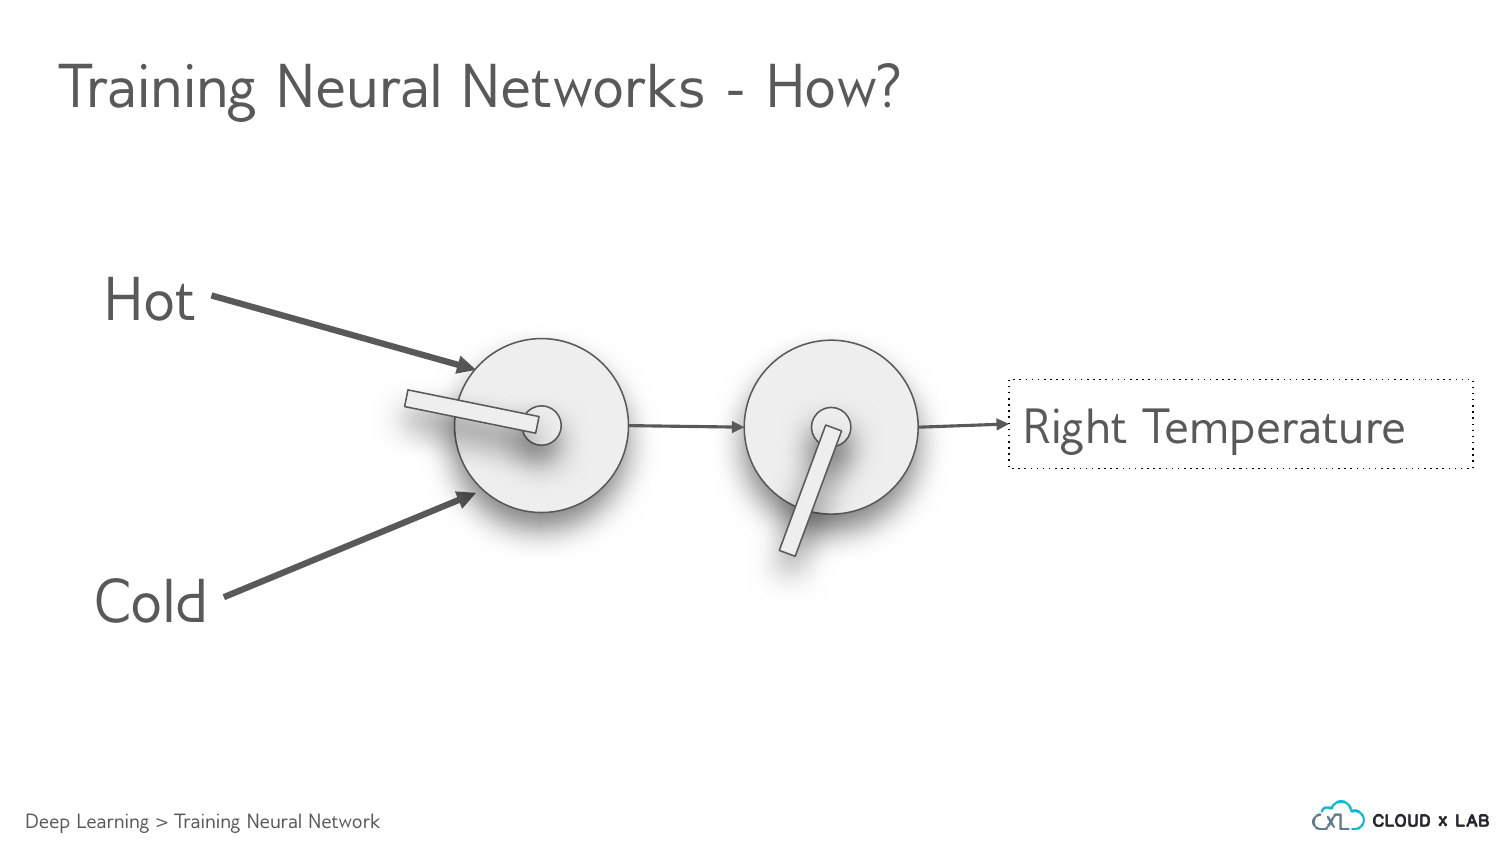

Training Neural Networks - How?
Hot

Right Temperature

Cold
Deep Learning > Training Neural Network